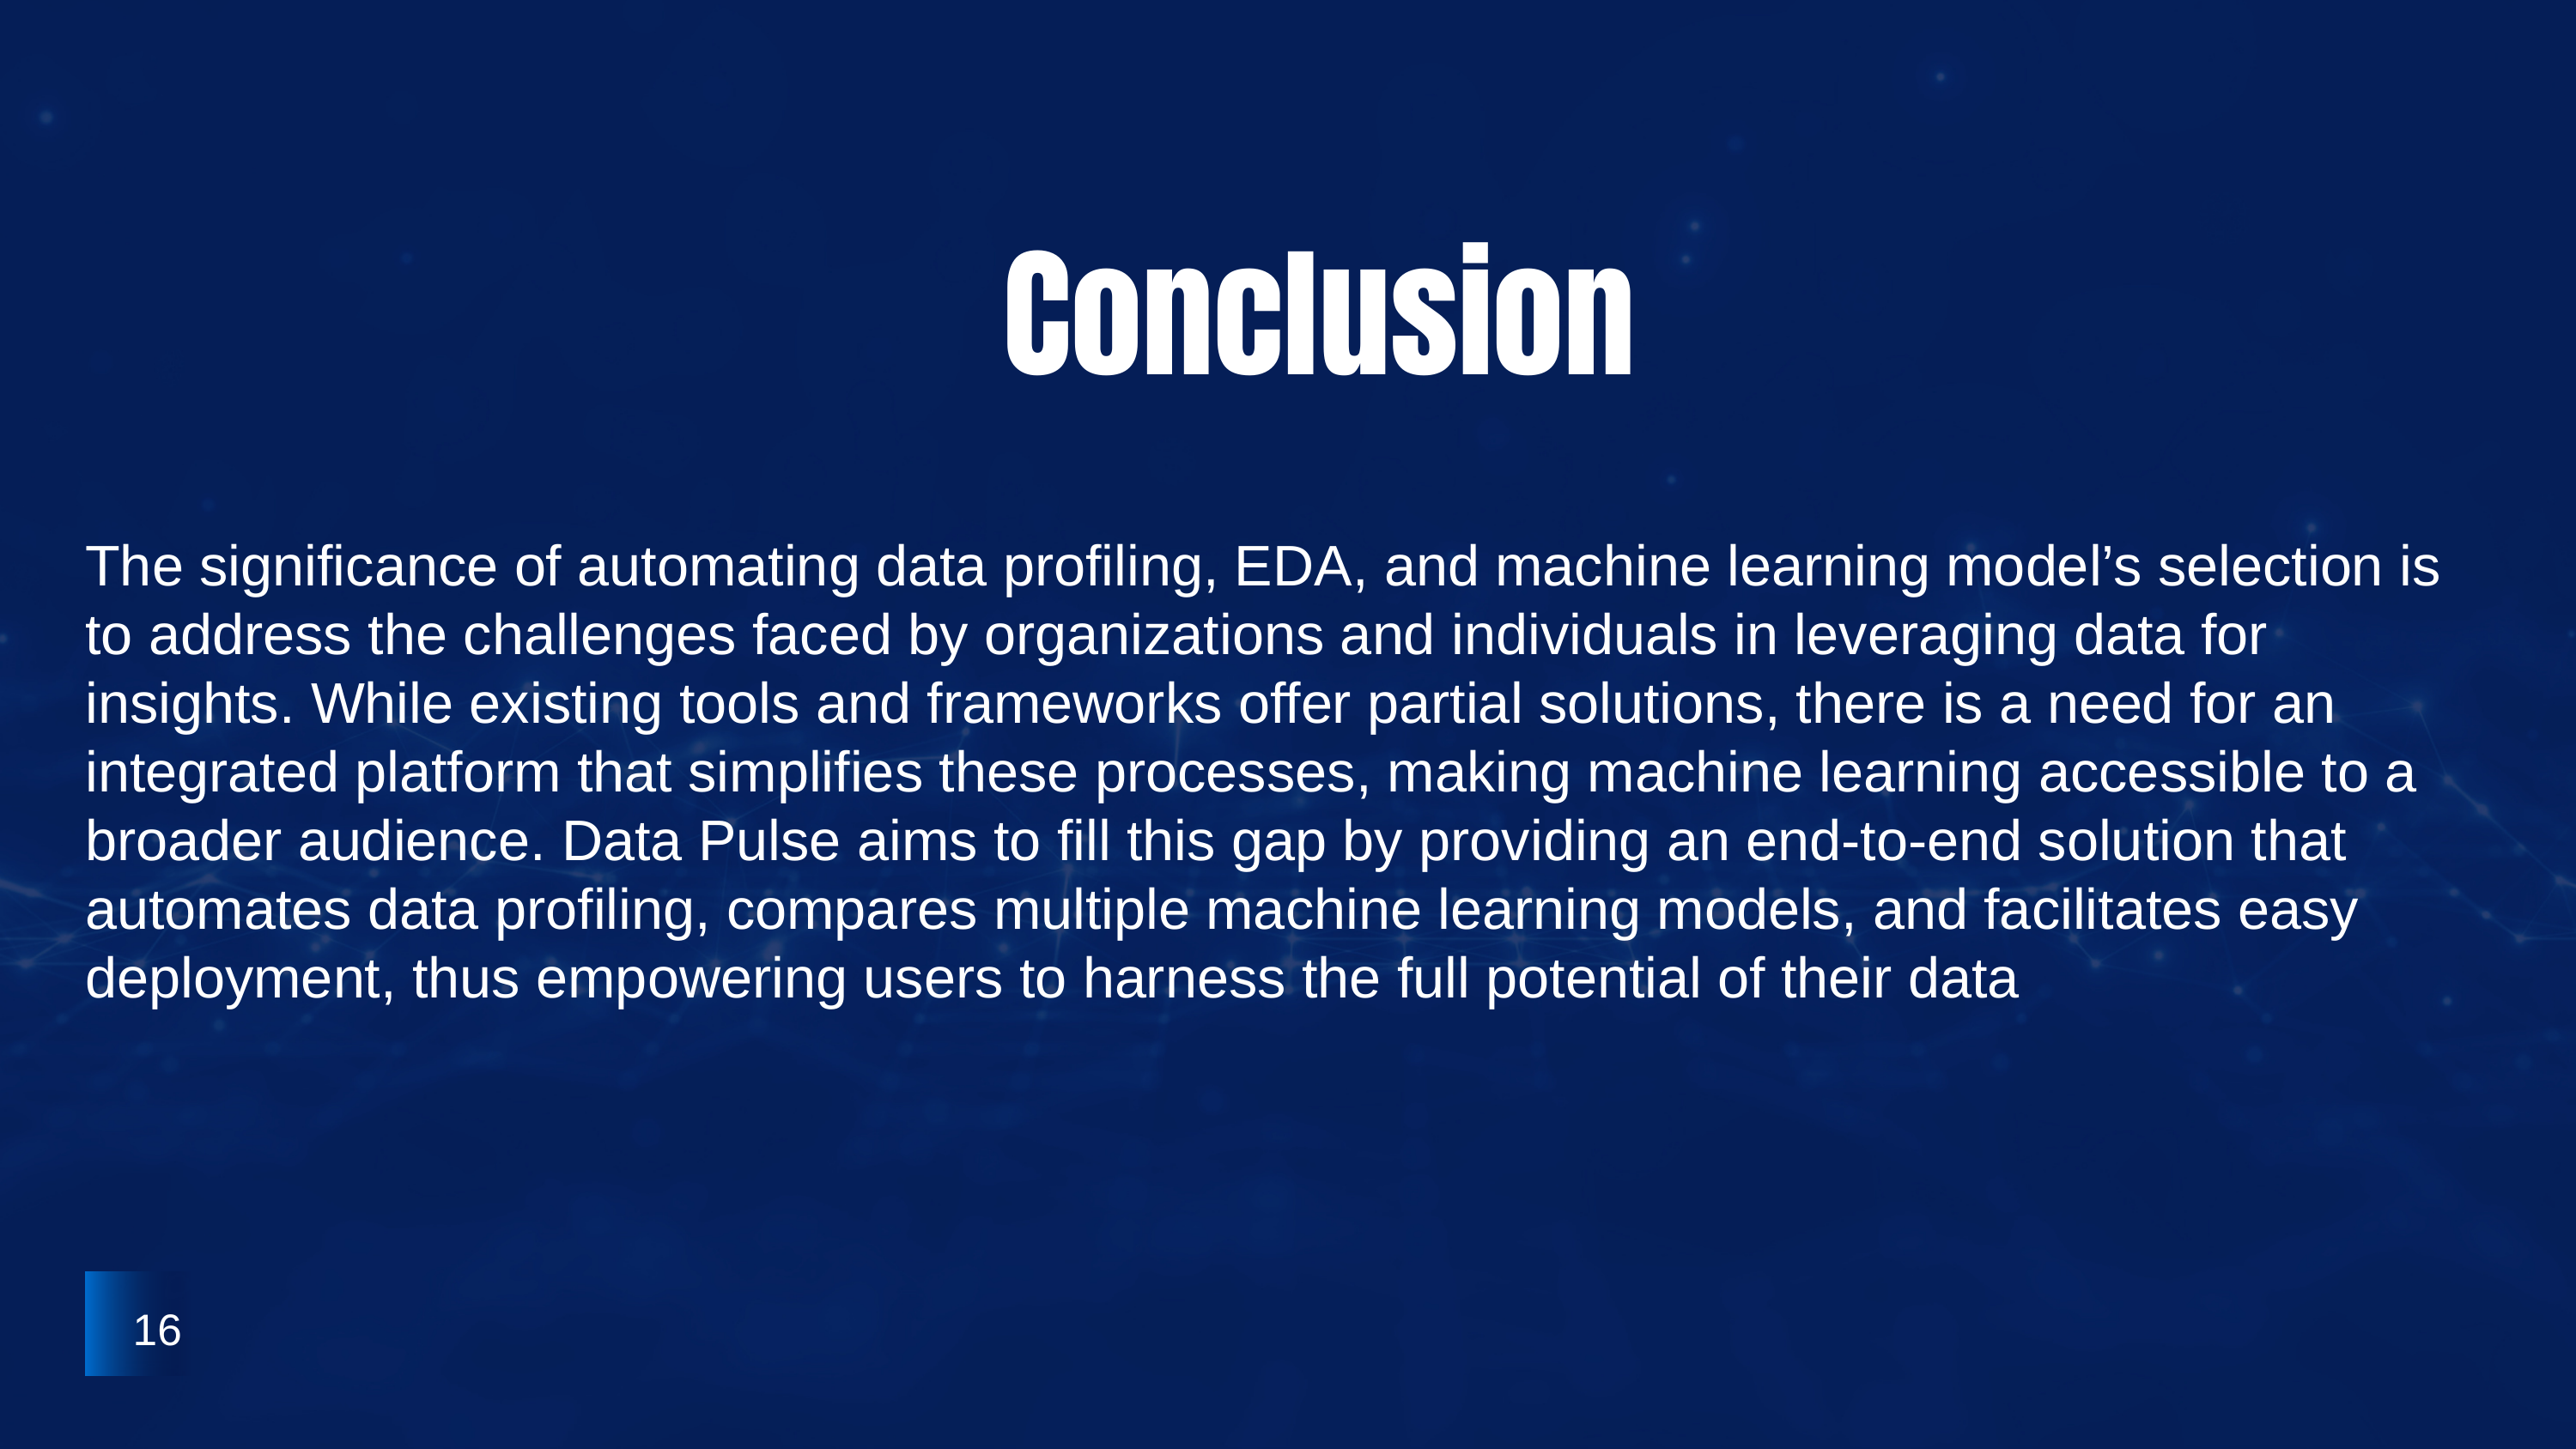

Conclusion
The significance of automating data profiling, EDA, and machine learning model’s selection is to address the challenges faced by organizations and individuals in leveraging data for insights. While existing tools and frameworks offer partial solutions, there is a need for an integrated platform that simplifies these processes, making machine learning accessible to a broader audience. Data Pulse aims to fill this gap by providing an end-to-end solution that automates data profiling, compares multiple machine learning models, and facilitates easy deployment, thus empowering users to harness the full potential of their data

16